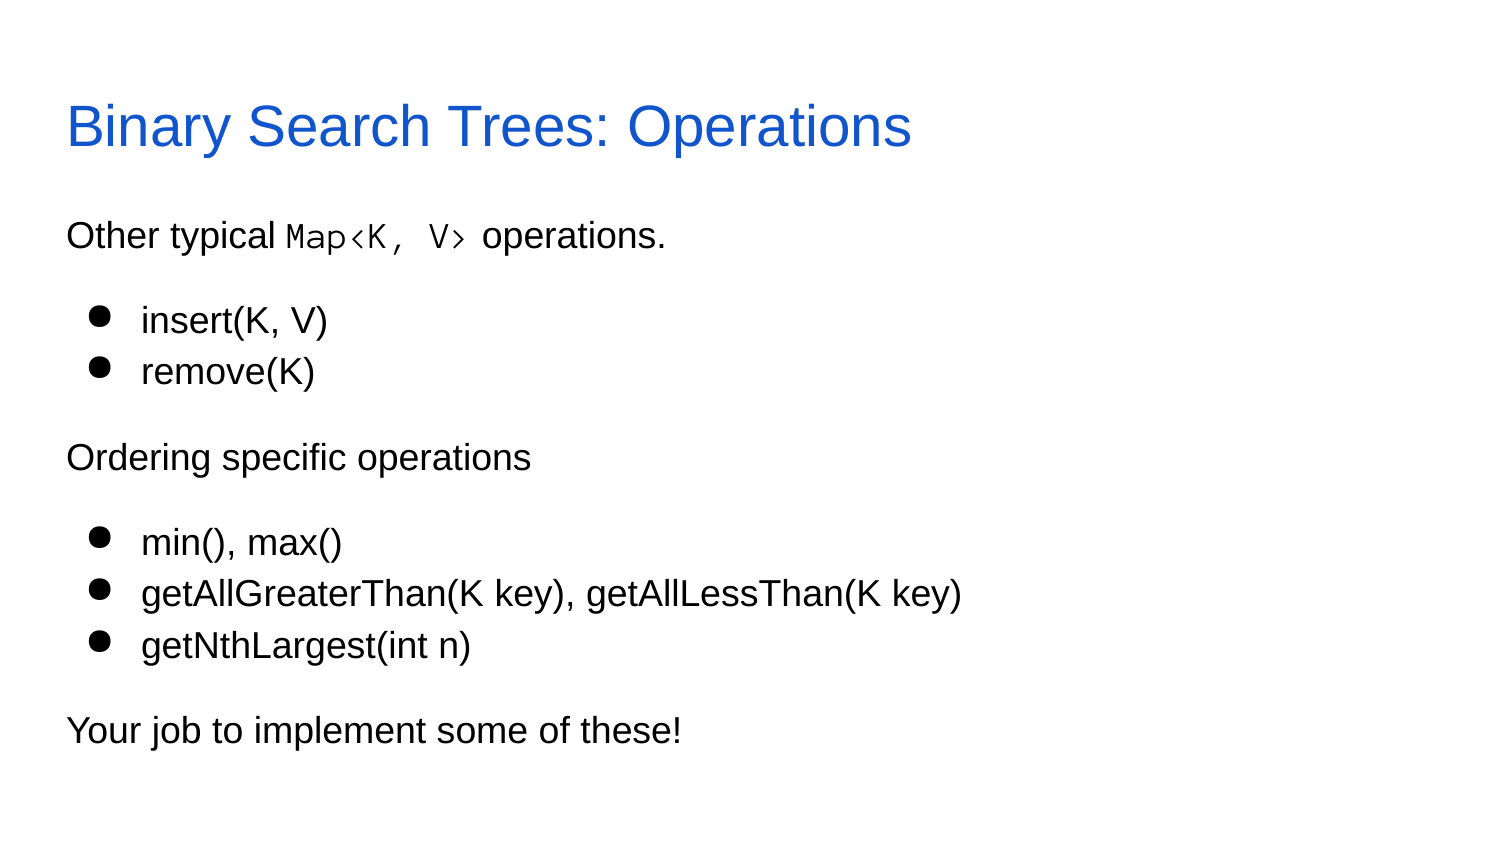

# Binary Search Trees: Operations
Other typical Map<K, V> operations.
insert(K, V)
remove(K)
Ordering specific operations
min(), max()
getAllGreaterThan(K key), getAllLessThan(K key)
getNthLargest(int n)
Your job to implement some of these!